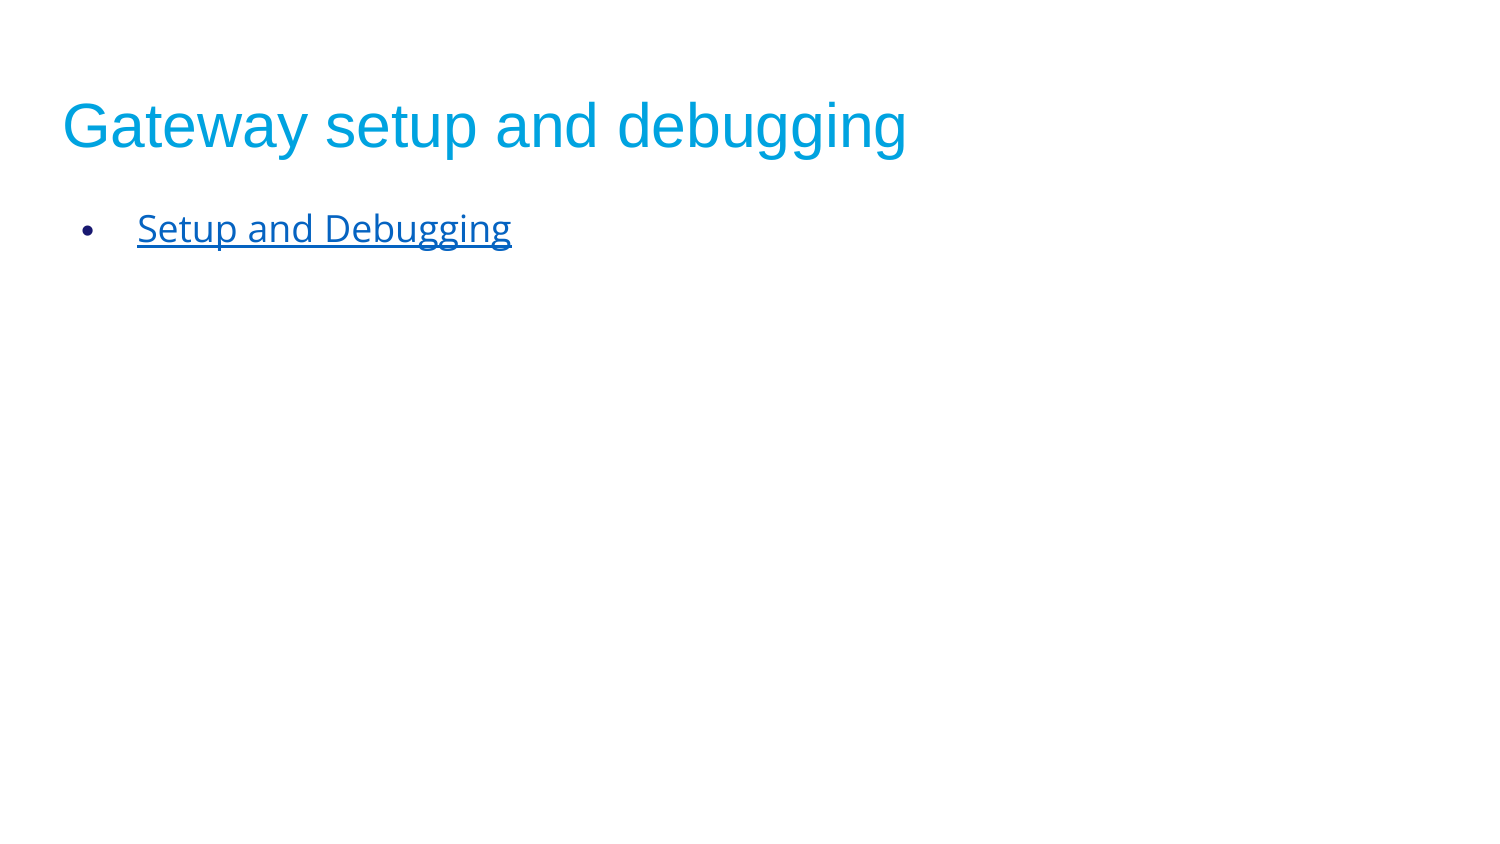

# Gateway setup and debugging
Setup and Debugging